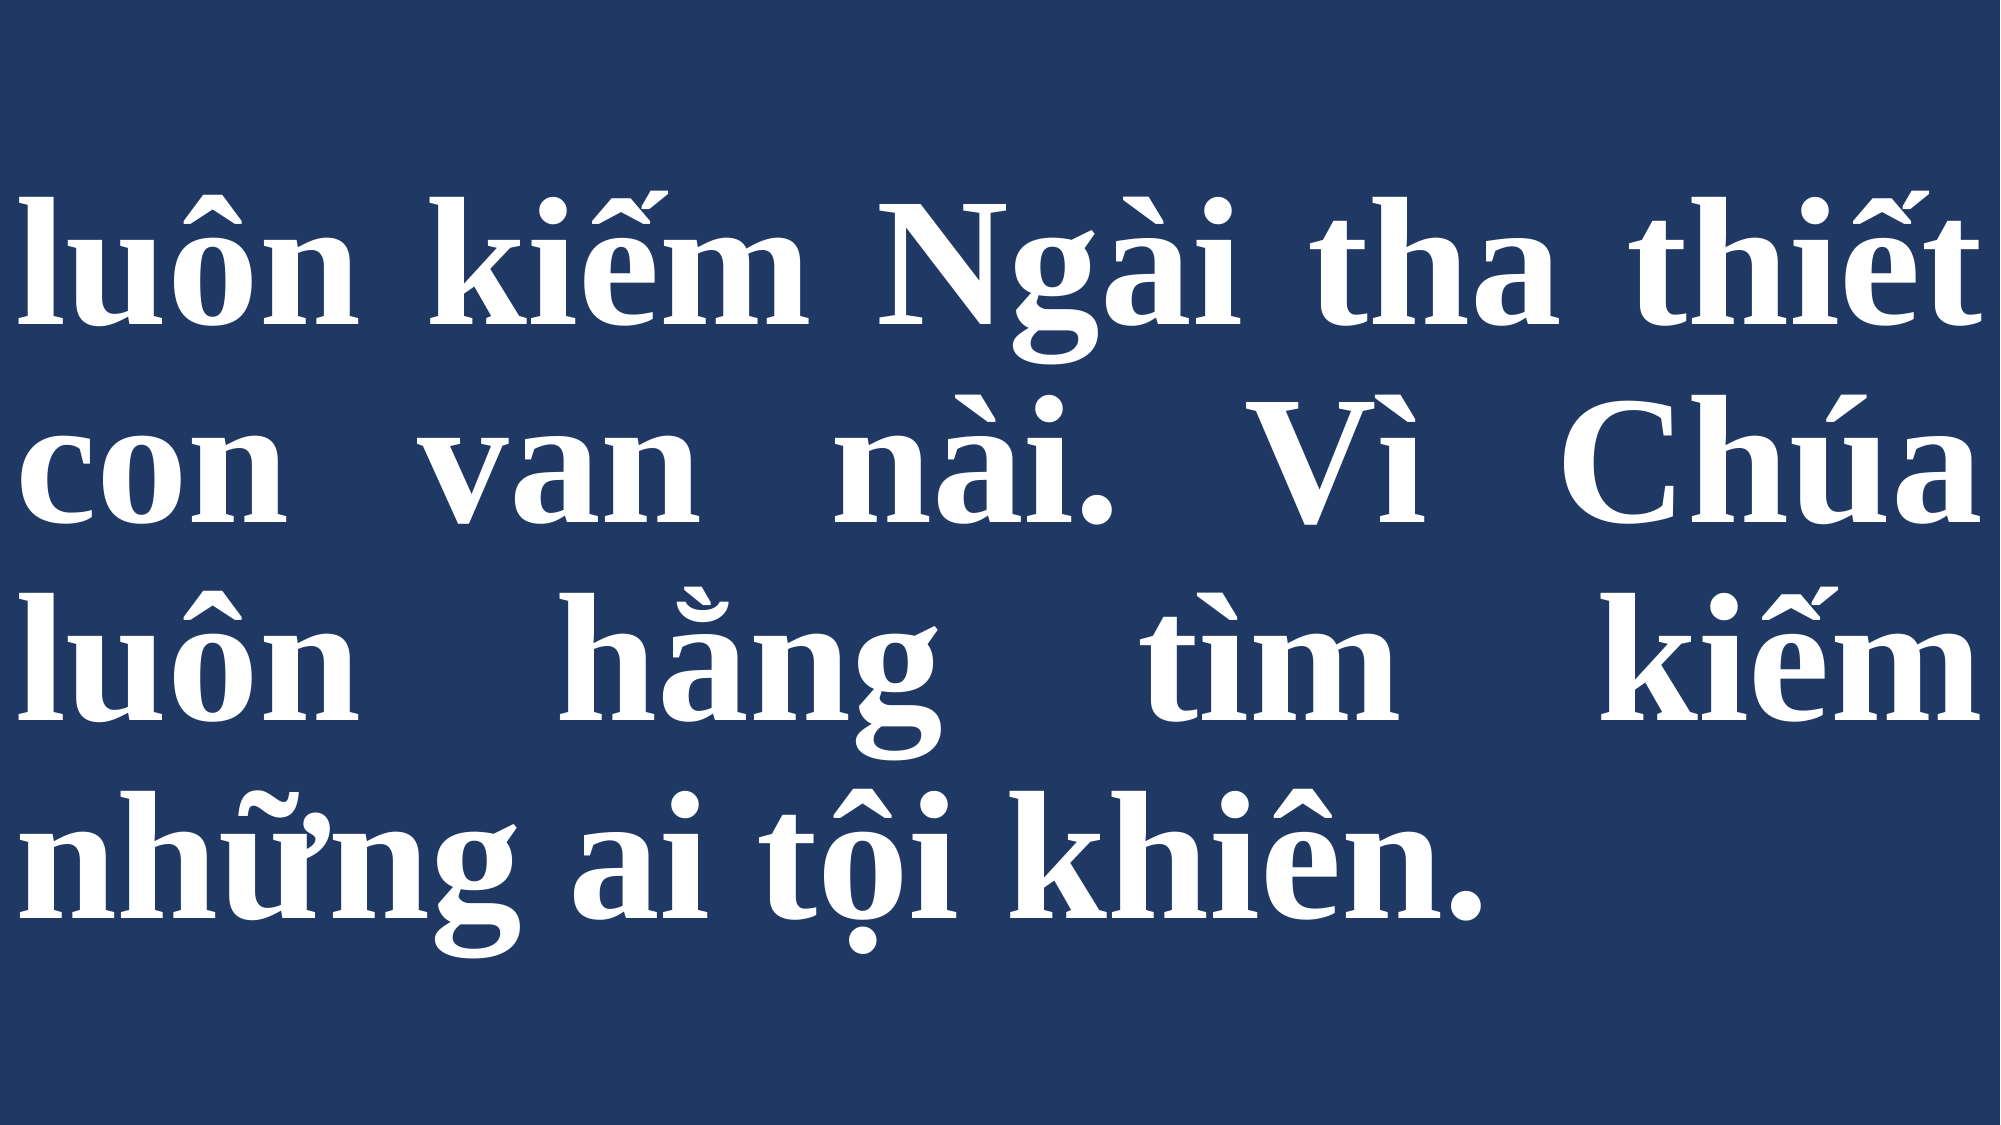

# luôn kiếm Ngài tha thiết con van nài. Vì Chúa luôn hằng tìm kiếm những ai tội khiên.